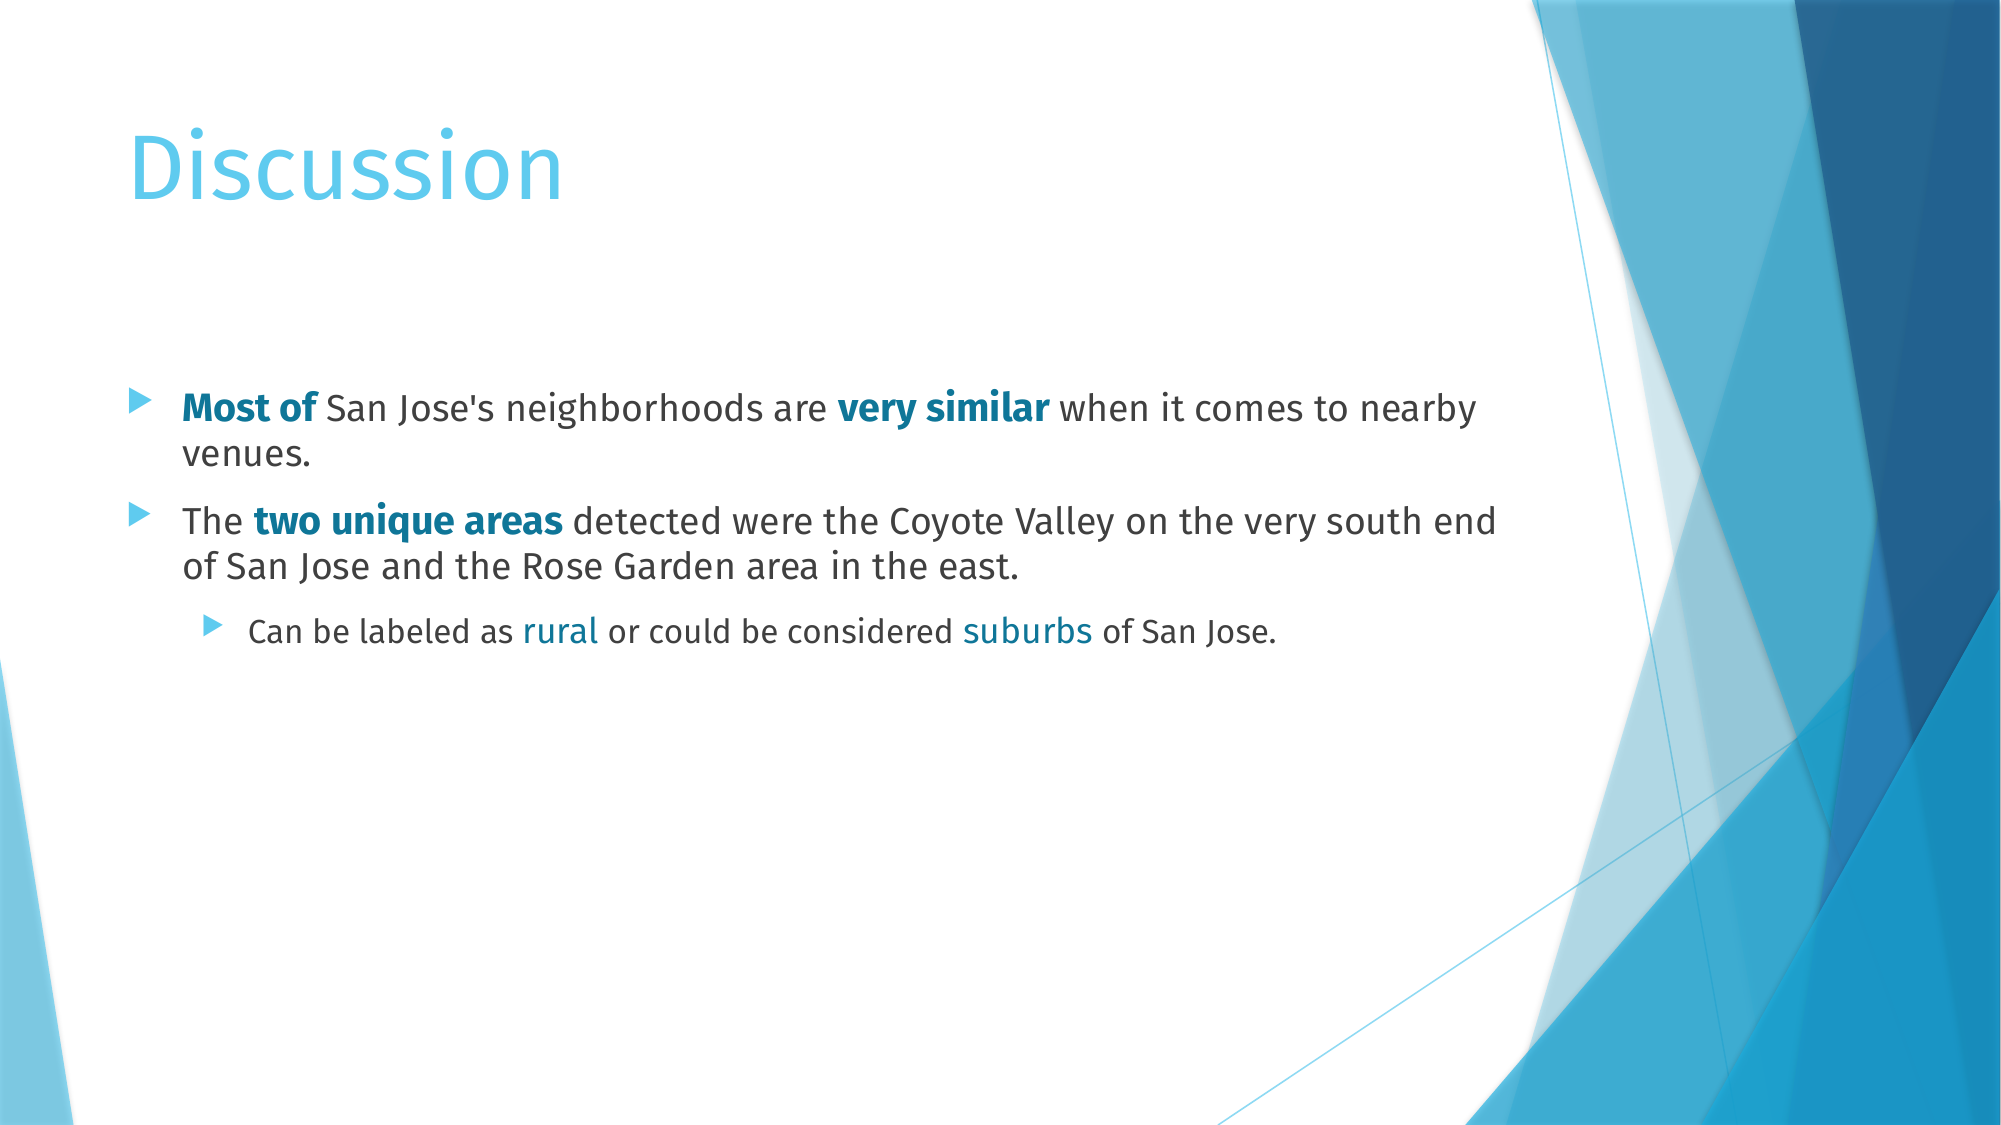

# Discussion
Most of San Jose's neighborhoods are very similar when it comes to nearby venues.
The two unique areas detected were the Coyote Valley on the very south end of San Jose and the Rose Garden area in the east.
Can be labeled as rural or could be considered suburbs of San Jose.